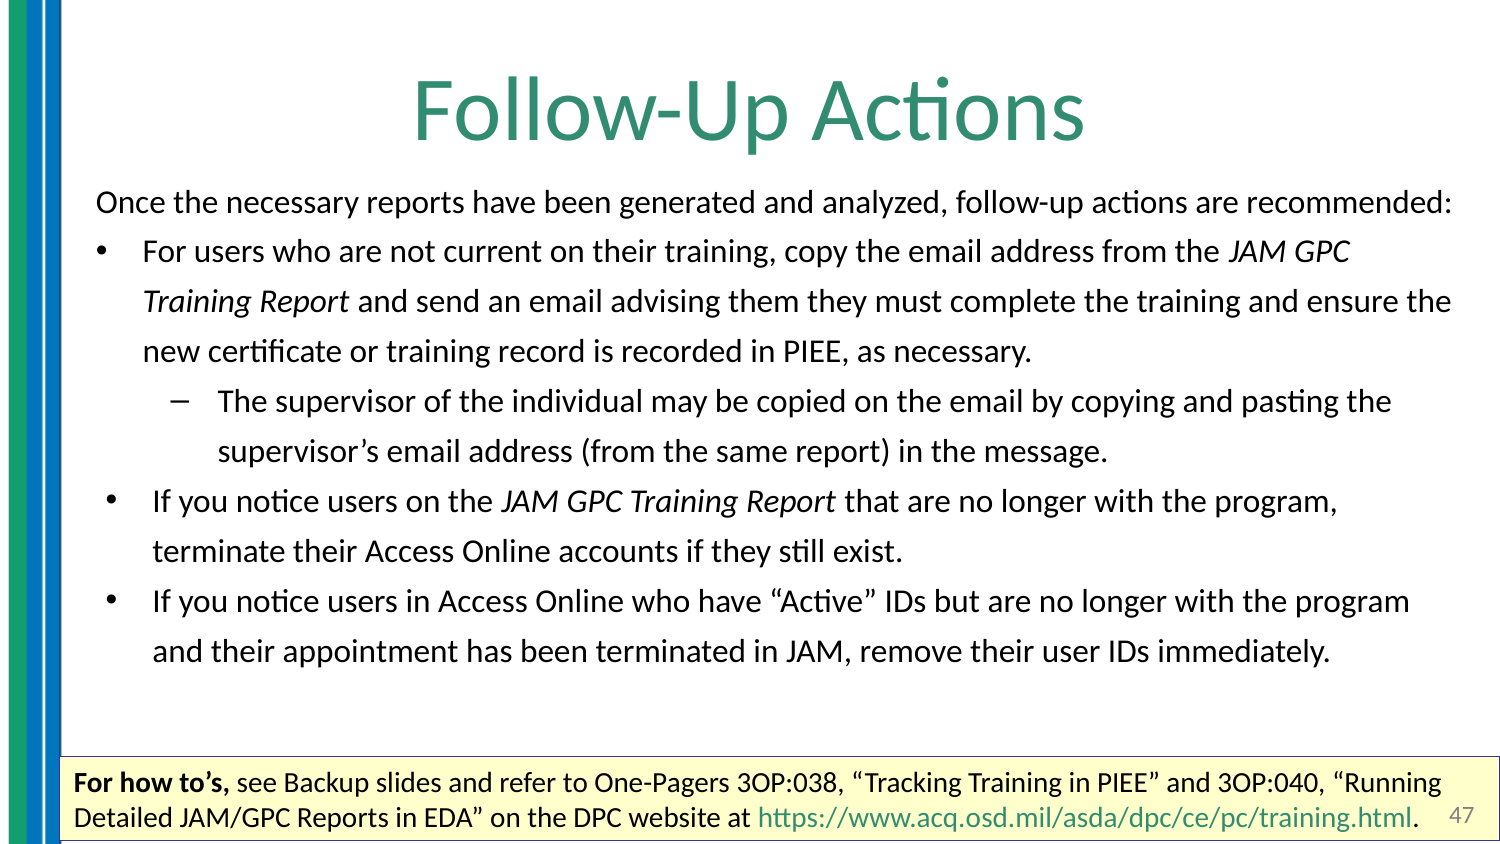

# Follow-Up Actions
Once the necessary reports have been generated and analyzed, follow-up actions are recommended:
For users who are not current on their training, copy the email address from the JAM GPC Training Report and send an email advising them they must complete the training and ensure the new certificate or training record is recorded in PIEE, as necessary.
The supervisor of the individual may be copied on the email by copying and pasting the supervisor’s email address (from the same report) in the message.
If you notice users on the JAM GPC Training Report that are no longer with the program, terminate their Access Online accounts if they still exist.
If you notice users in Access Online who have “Active” IDs but are no longer with the program and their appointment has been terminated in JAM, remove their user IDs immediately.
For how to’s, see Backup slides and refer to One-Pagers 3OP:038, “Tracking Training in PIEE” and 3OP:040, “Running Detailed JAM/GPC Reports in EDA” on the DPC website at https://www.acq.osd.mil/asda/dpc/ce/pc/training.html.
47